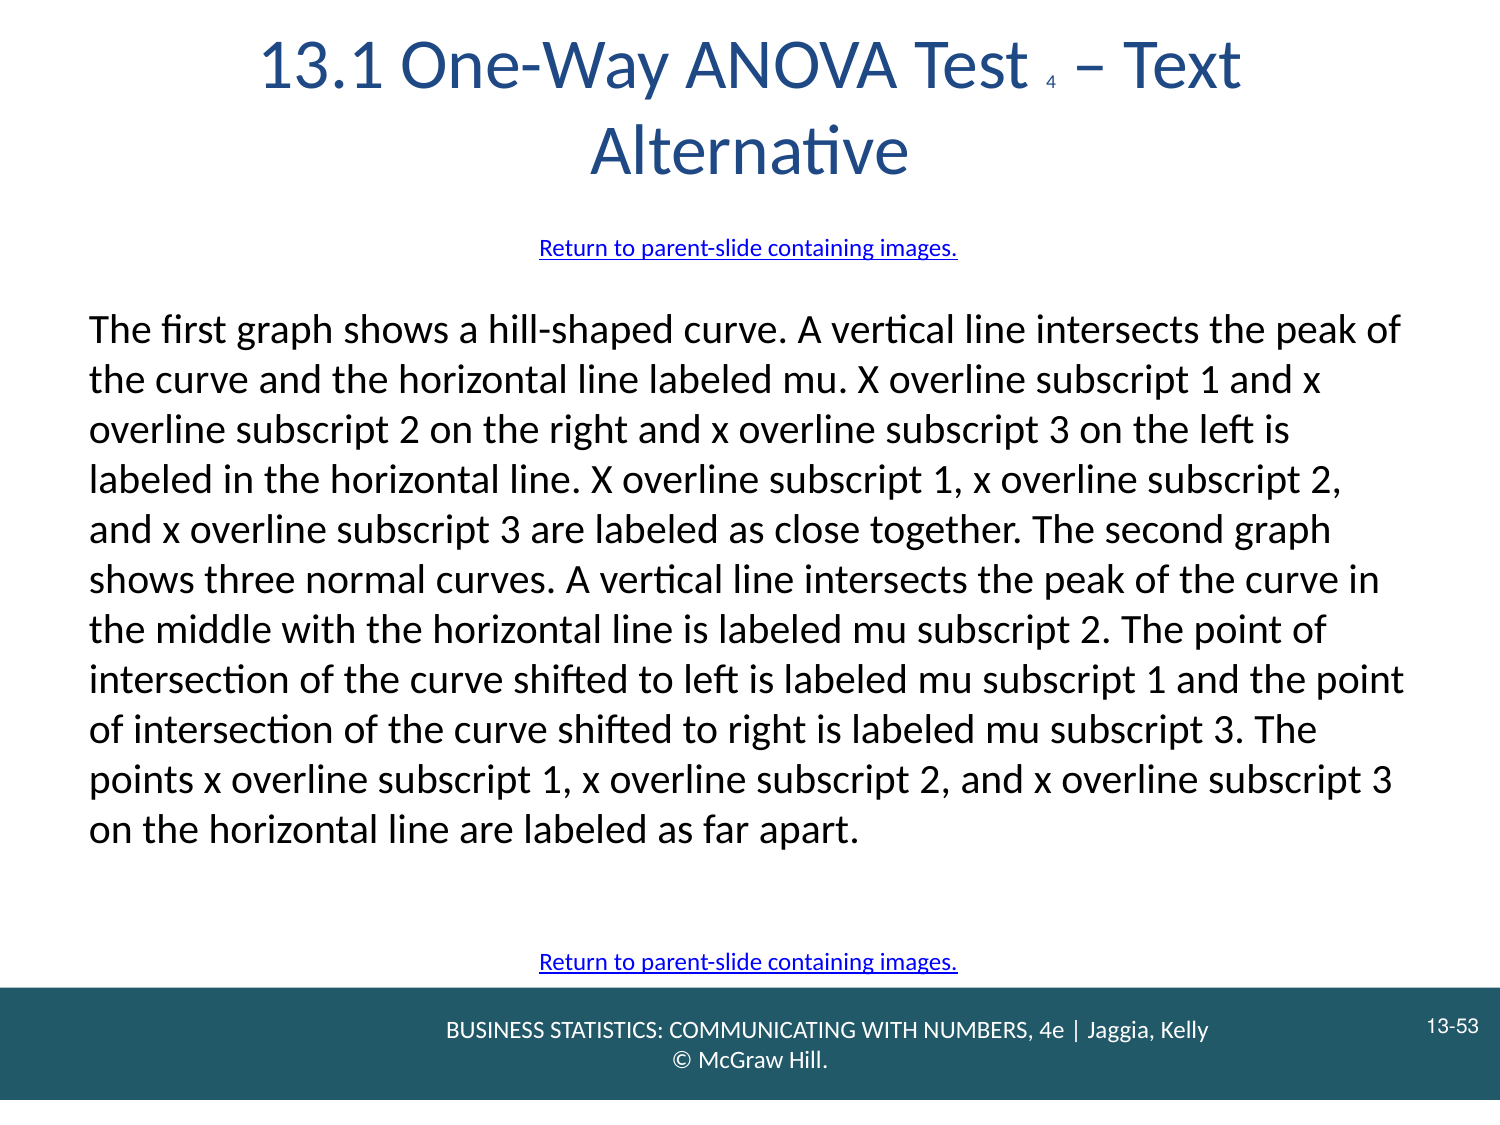

# 13.1 One-Way ANOVA Test 4 – Text Alternative
Return to parent-slide containing images.
The first graph shows a hill-shaped curve. A vertical line intersects the peak of the curve and the horizontal line labeled mu. X overline subscript 1 and x overline subscript 2 on the right and x overline subscript 3 on the left is labeled in the horizontal line. X overline subscript 1, x overline subscript 2, and x overline subscript 3 are labeled as close together. The second graph shows three normal curves. A vertical line intersects the peak of the curve in the middle with the horizontal line is labeled mu subscript 2. The point of intersection of the curve shifted to left is labeled mu subscript 1 and the point of intersection of the curve shifted to right is labeled mu subscript 3. The points x overline subscript 1, x overline subscript 2, and x overline subscript 3 on the horizontal line are labeled as far apart.
Return to parent-slide containing images.